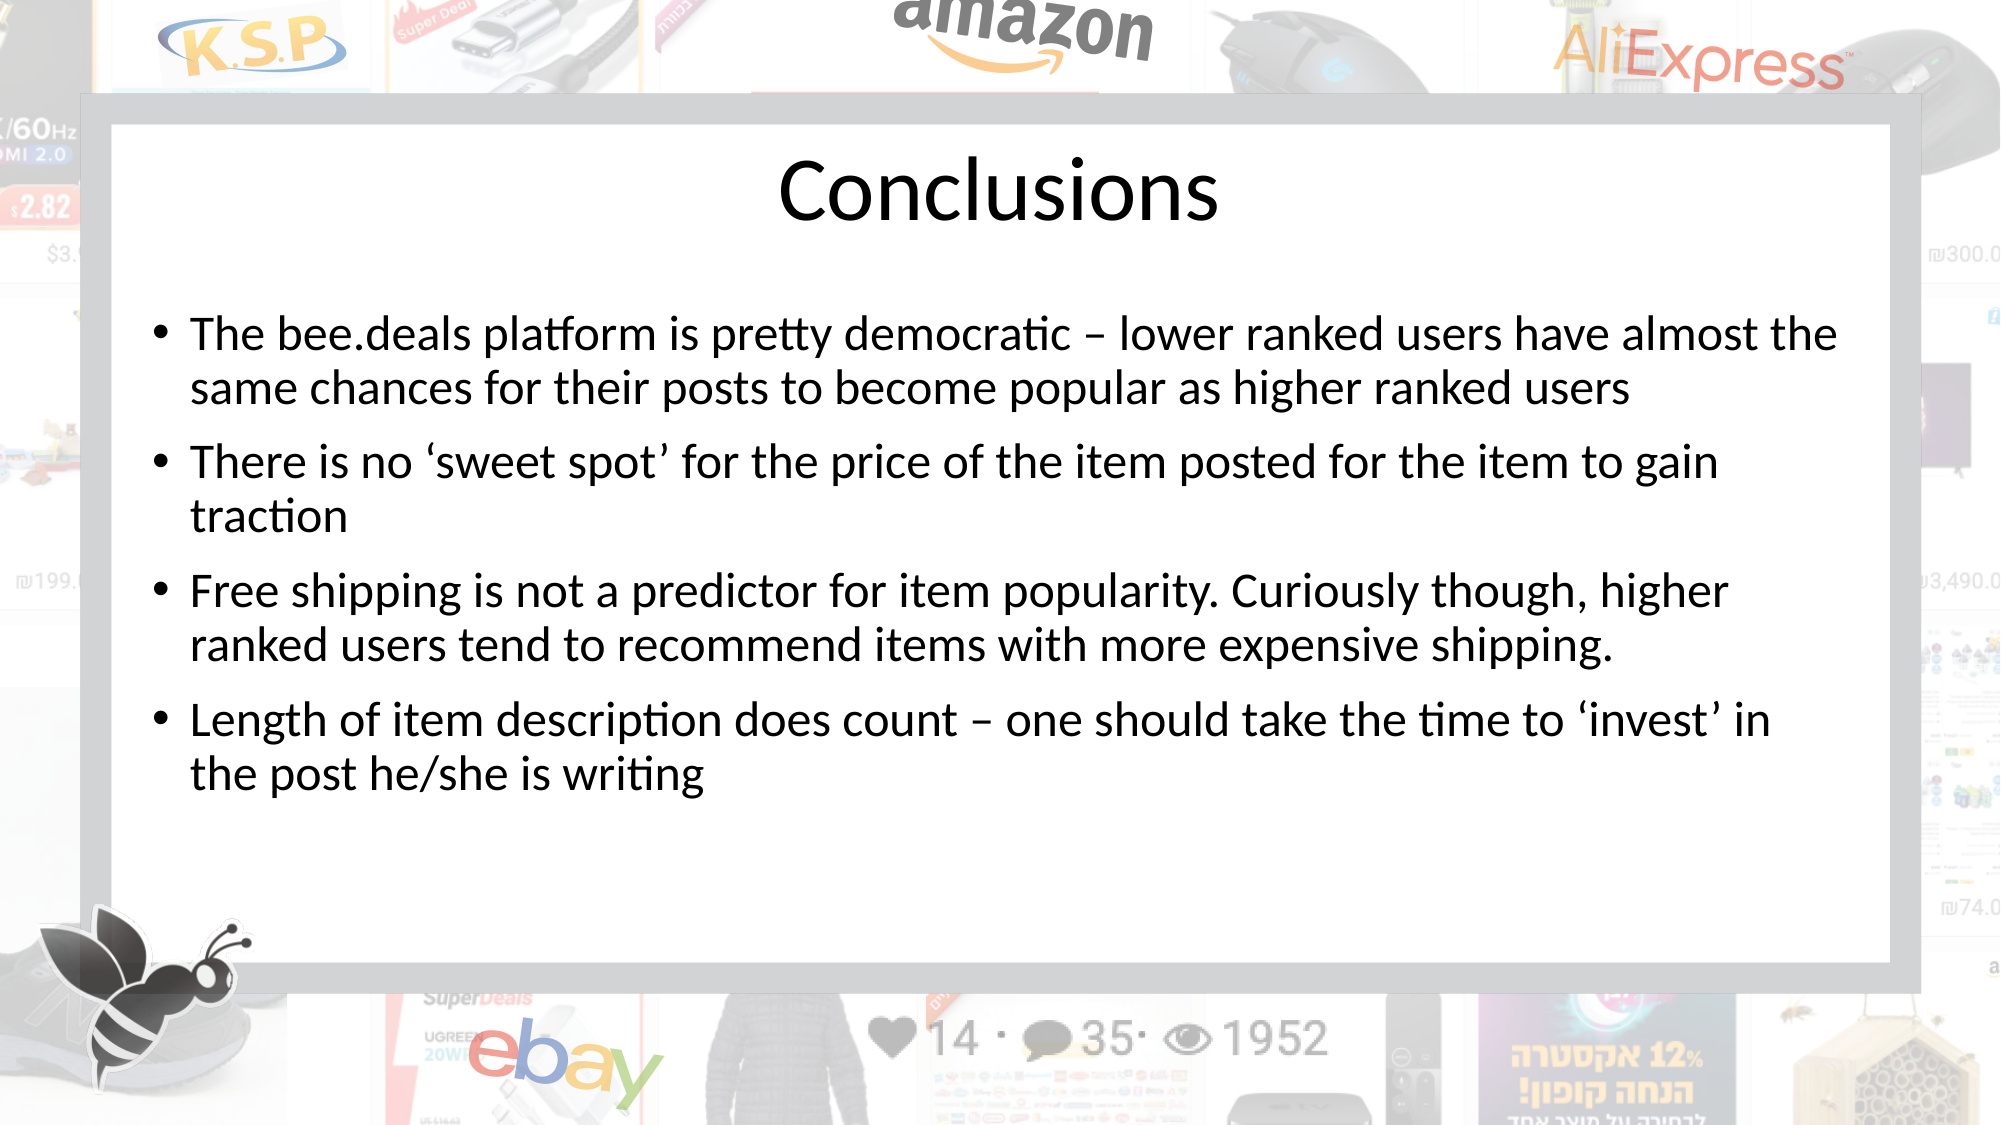

# Conclusions
The bee.deals platform is pretty democratic – lower ranked users have almost the same chances for their posts to become popular as higher ranked users
There is no ‘sweet spot’ for the price of the item posted for the item to gain traction
Free shipping is not a predictor for item popularity. Curiously though, higher ranked users tend to recommend items with more expensive shipping.
Length of item description does count – one should take the time to ‘invest’ in the post he/she is writing